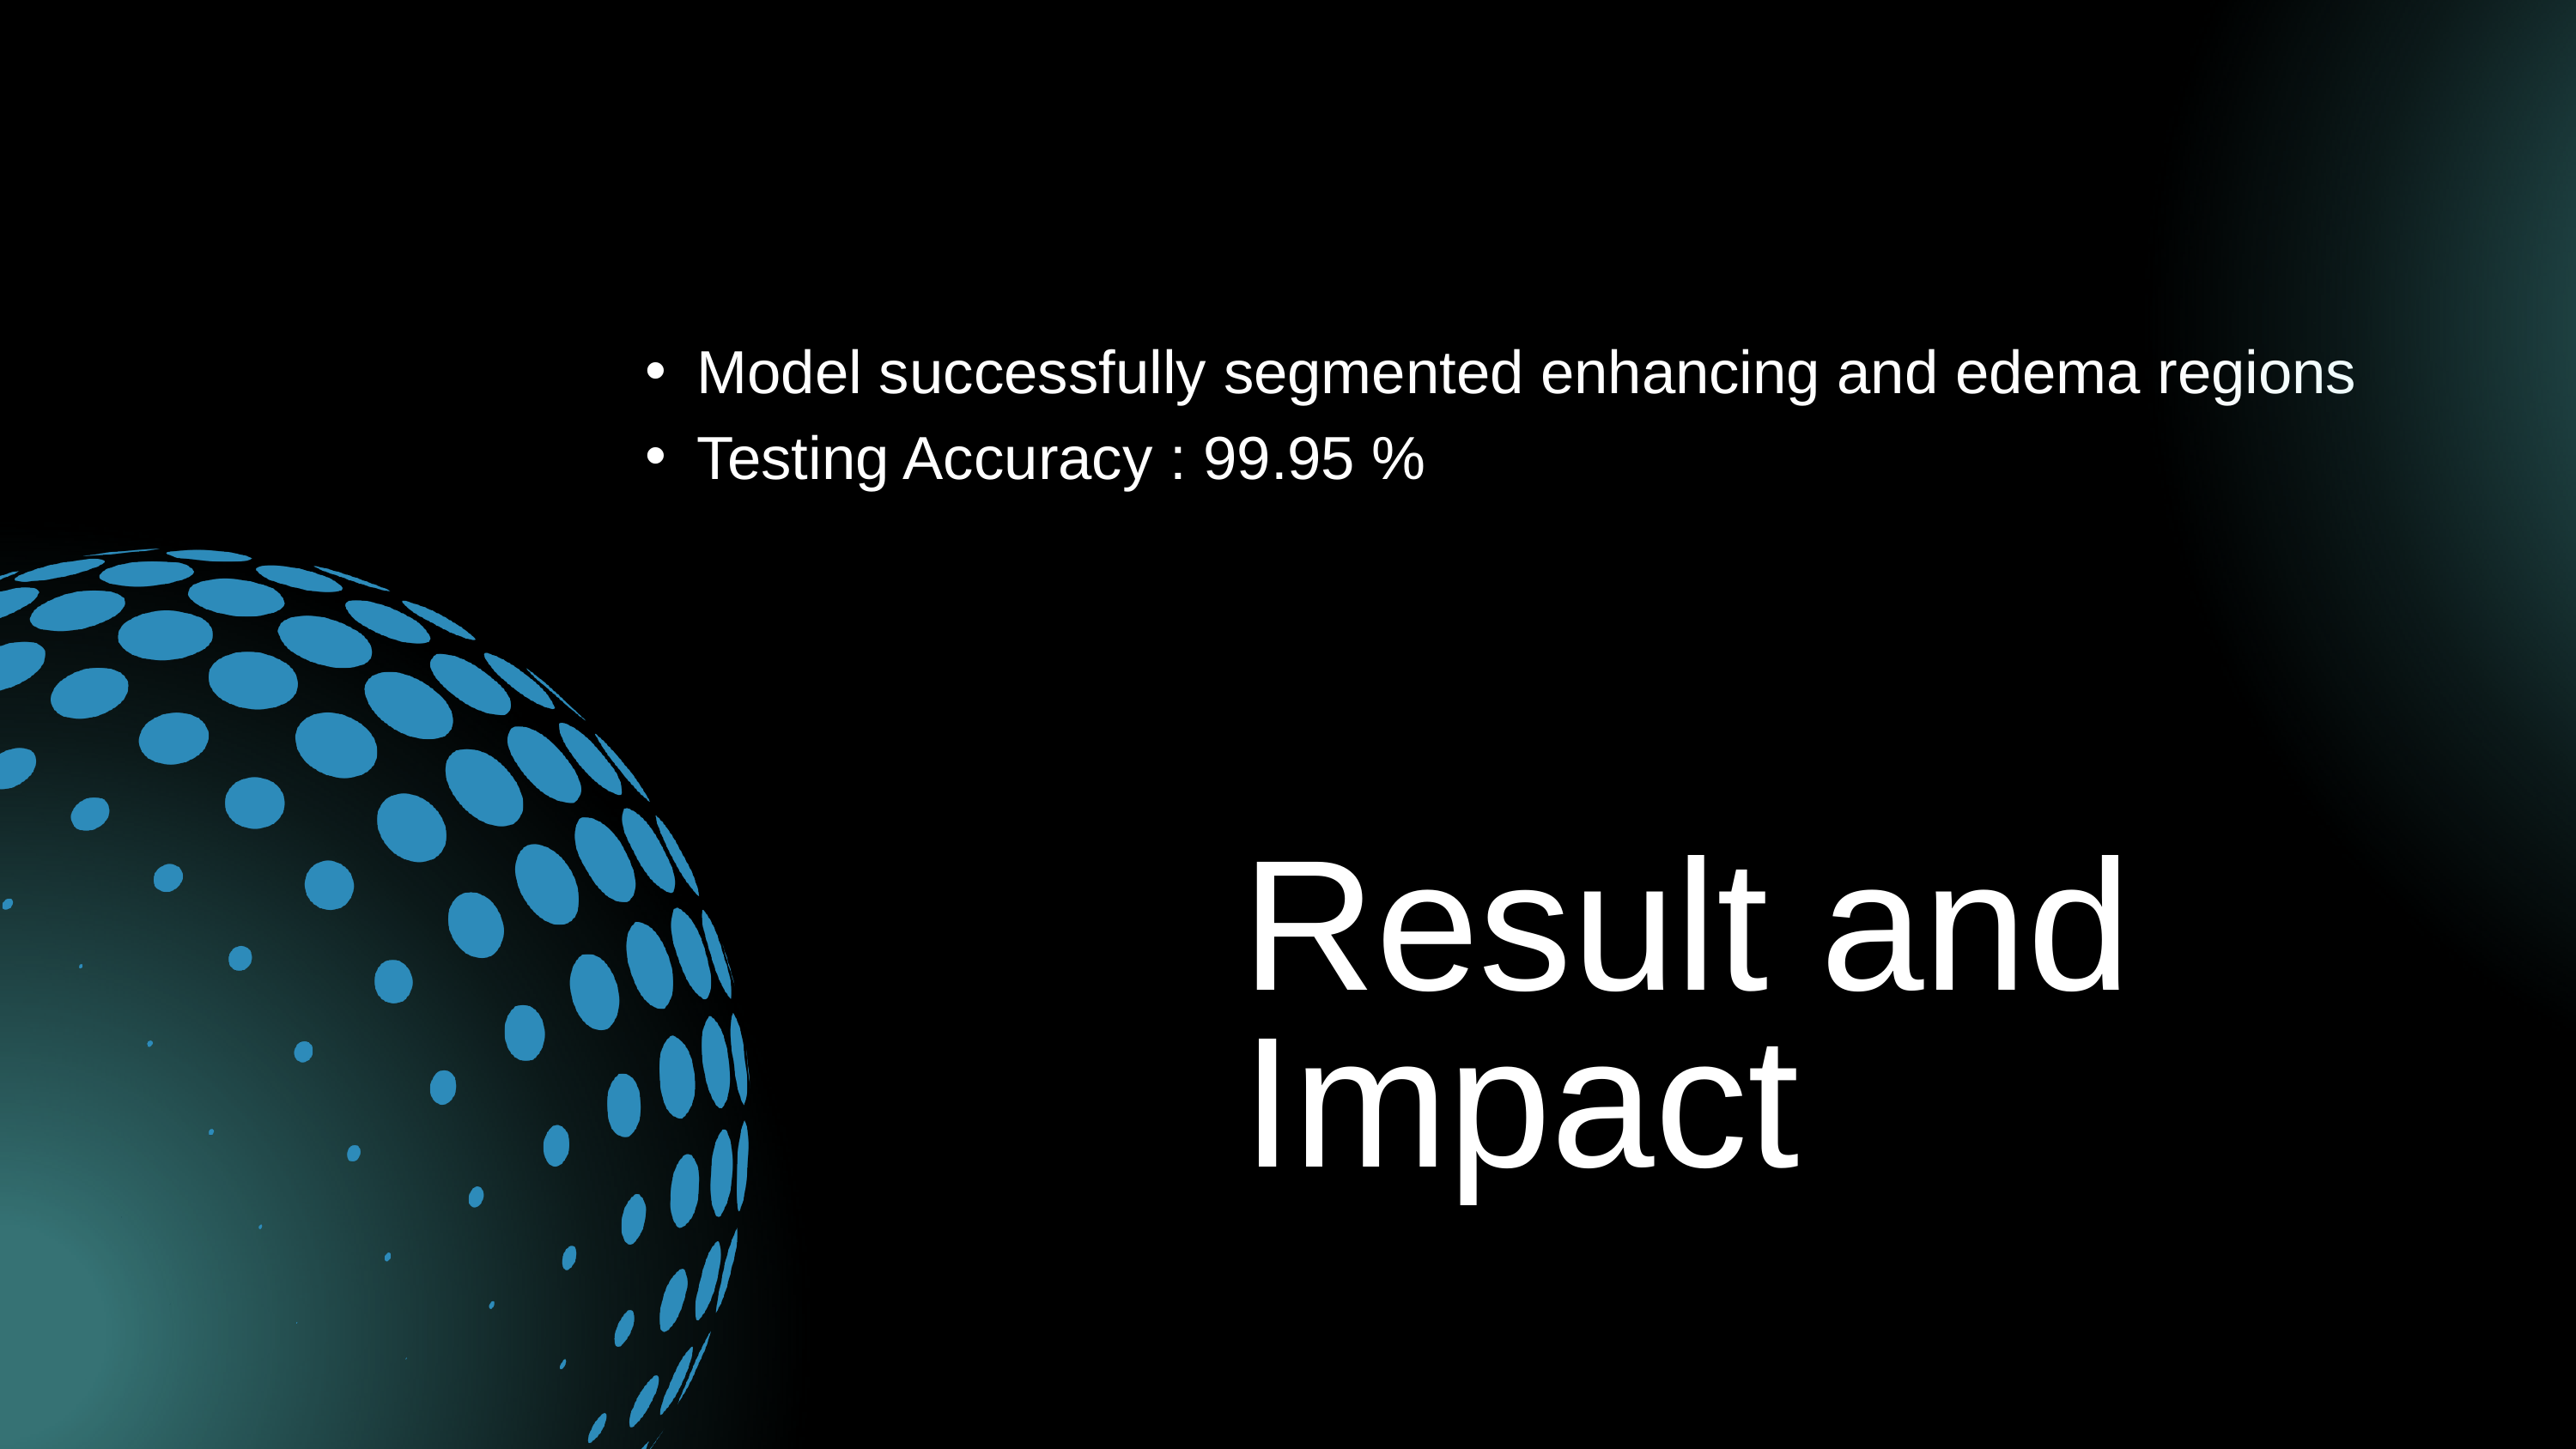

Model successfully segmented enhancing and edema regions
Testing Accuracy : 99.95 %

Result and Impact